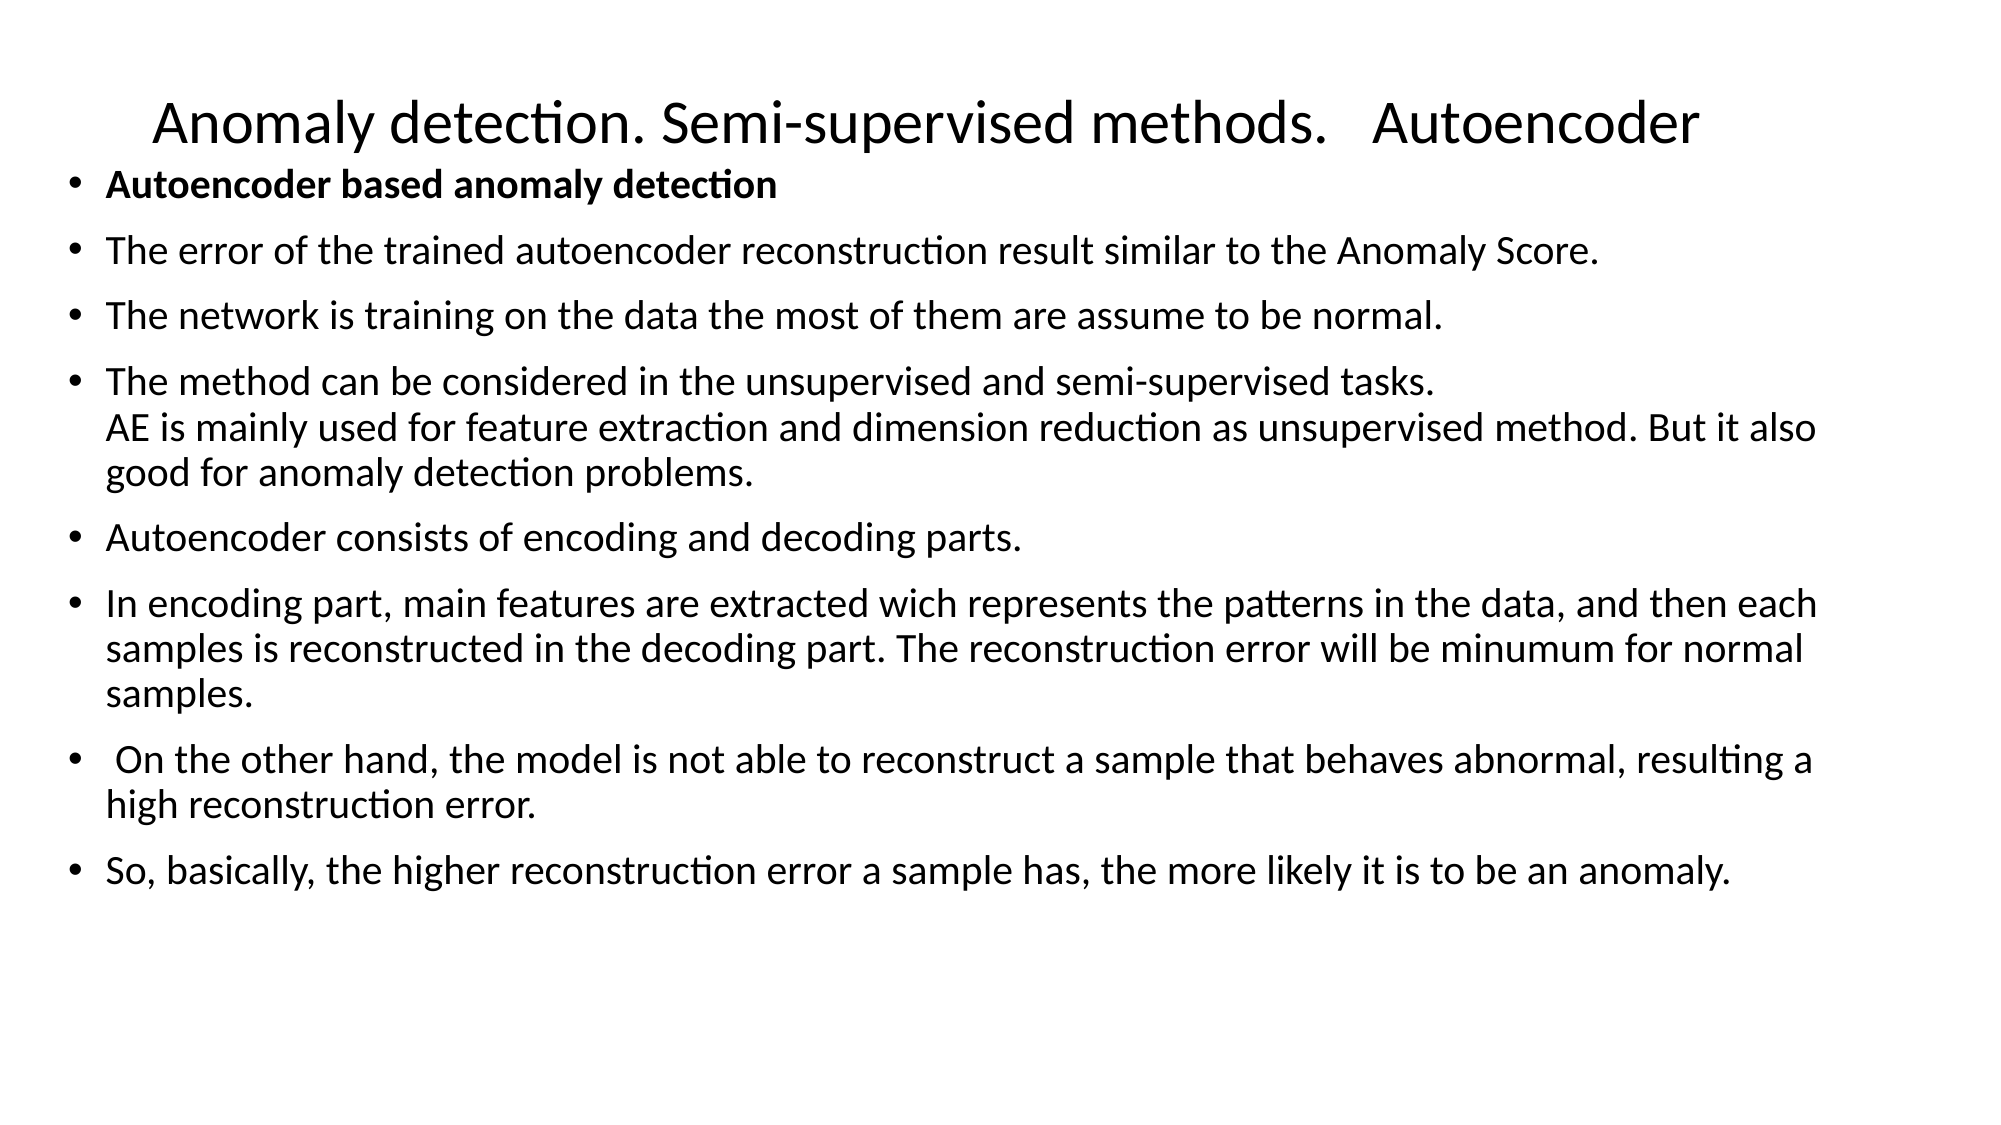

# Anomaly detection. Semi-supervised methods.   Autoencoder
Autoencoder based anomaly detection
The error of the trained autoencoder reconstruction result similar to the Anomaly Score.
The network is training on the data the most of them are assume to be normal.
The method can be considered in the unsupervised and semi-supervised tasks.
AE is mainly used for feature extraction and dimension reduction as unsupervised method. But it also good for anomaly detection problems.
Autoencoder consists of encoding and decoding parts.
In encoding part, main features are extracted wich represents the patterns in the data, and then each samples is reconstructed in the decoding part. The reconstruction error will be minumum for normal samples.
 On the other hand, the model is not able to reconstruct a sample that behaves abnormal, resulting a high reconstruction error.
So, basically, the higher reconstruction error a sample has, the more likely it is to be an anomaly.